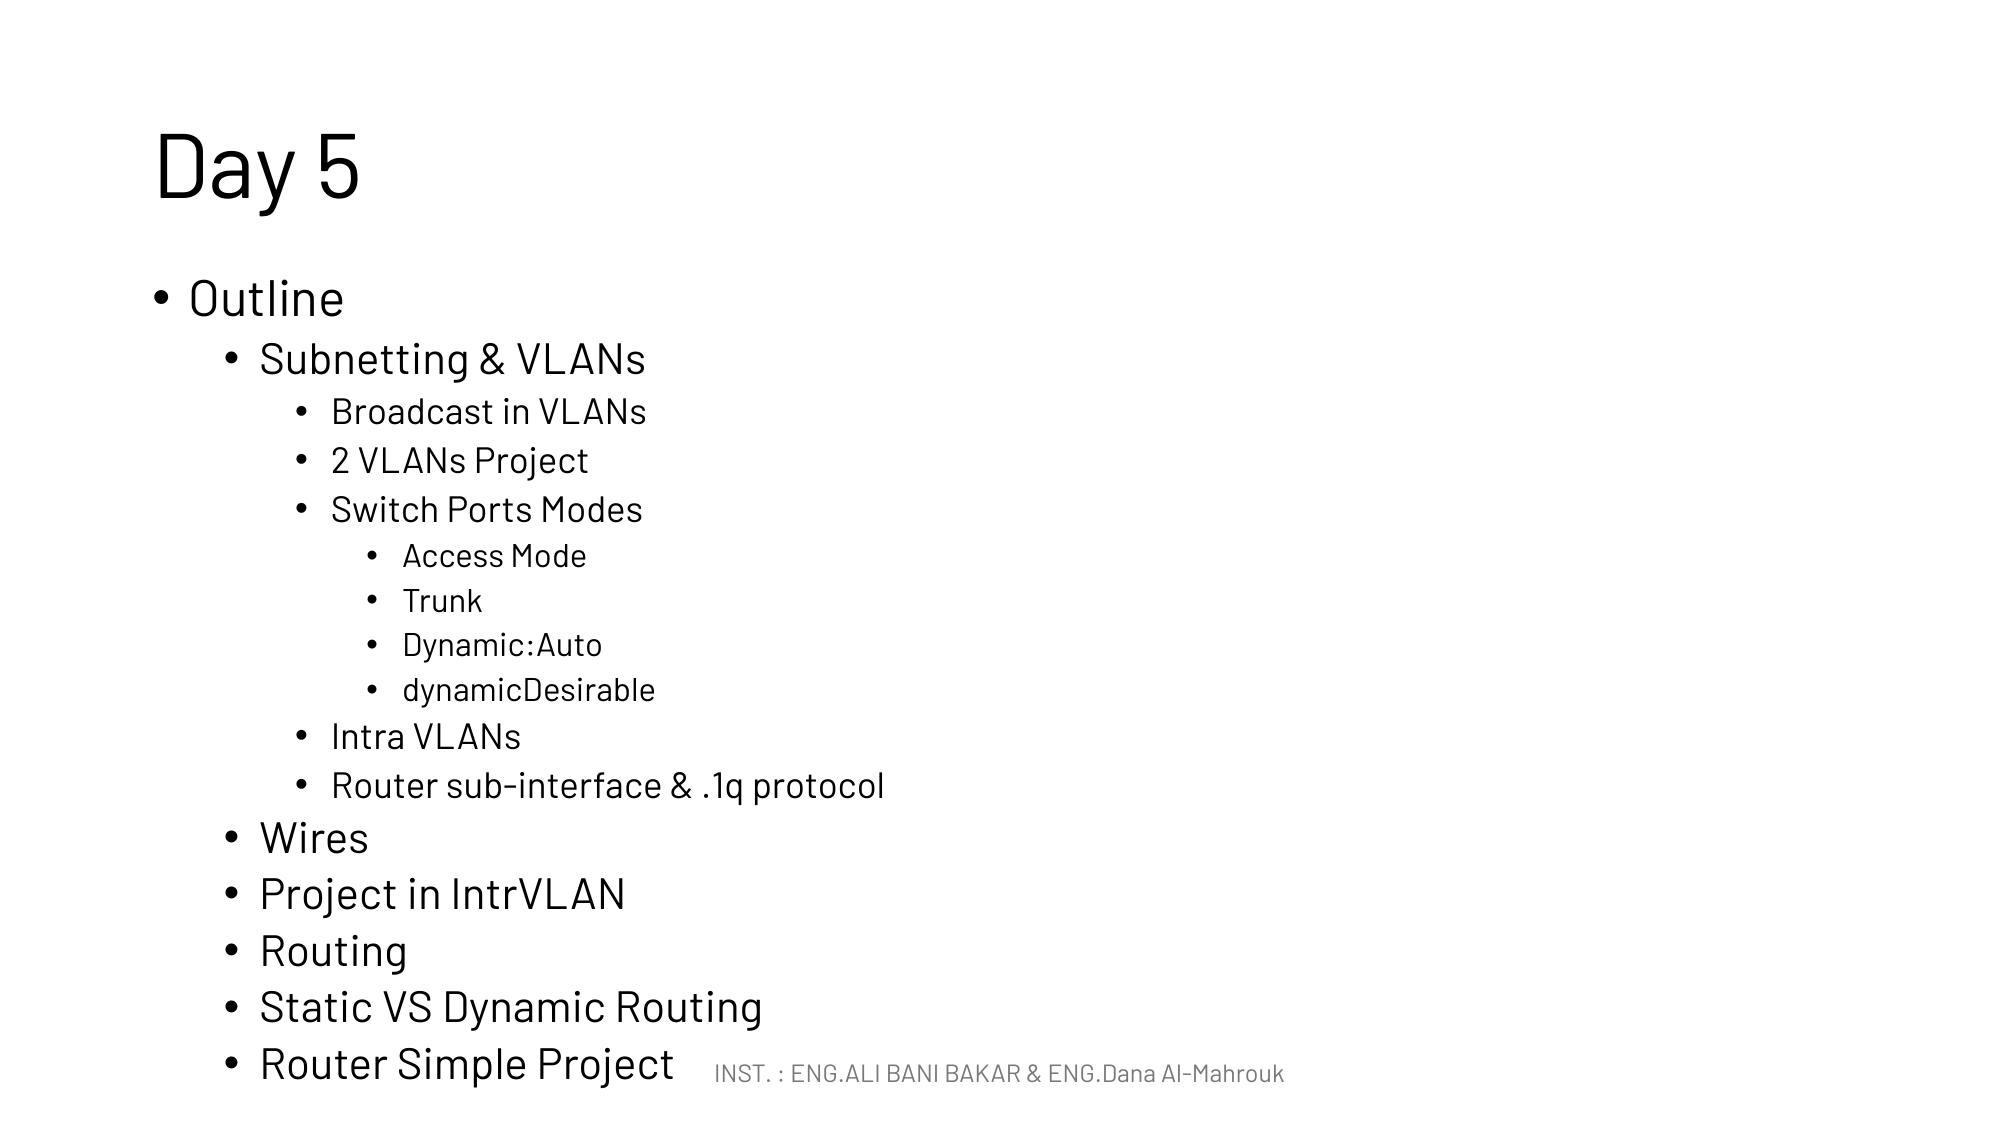

# Day 5
Outline
Subnetting & VLANs
Broadcast in VLANs
2 VLANs Project
Switch Ports Modes
Access Mode
Trunk
Dynamic:Auto
dynamicDesirable
Intra VLANs
Router sub-interface & .1q protocol
Wires
Project in IntrVLAN
Routing
Static VS Dynamic Routing
Router Simple Project
INST. : ENG.ALI BANI BAKAR & ENG.Dana Al-Mahrouk